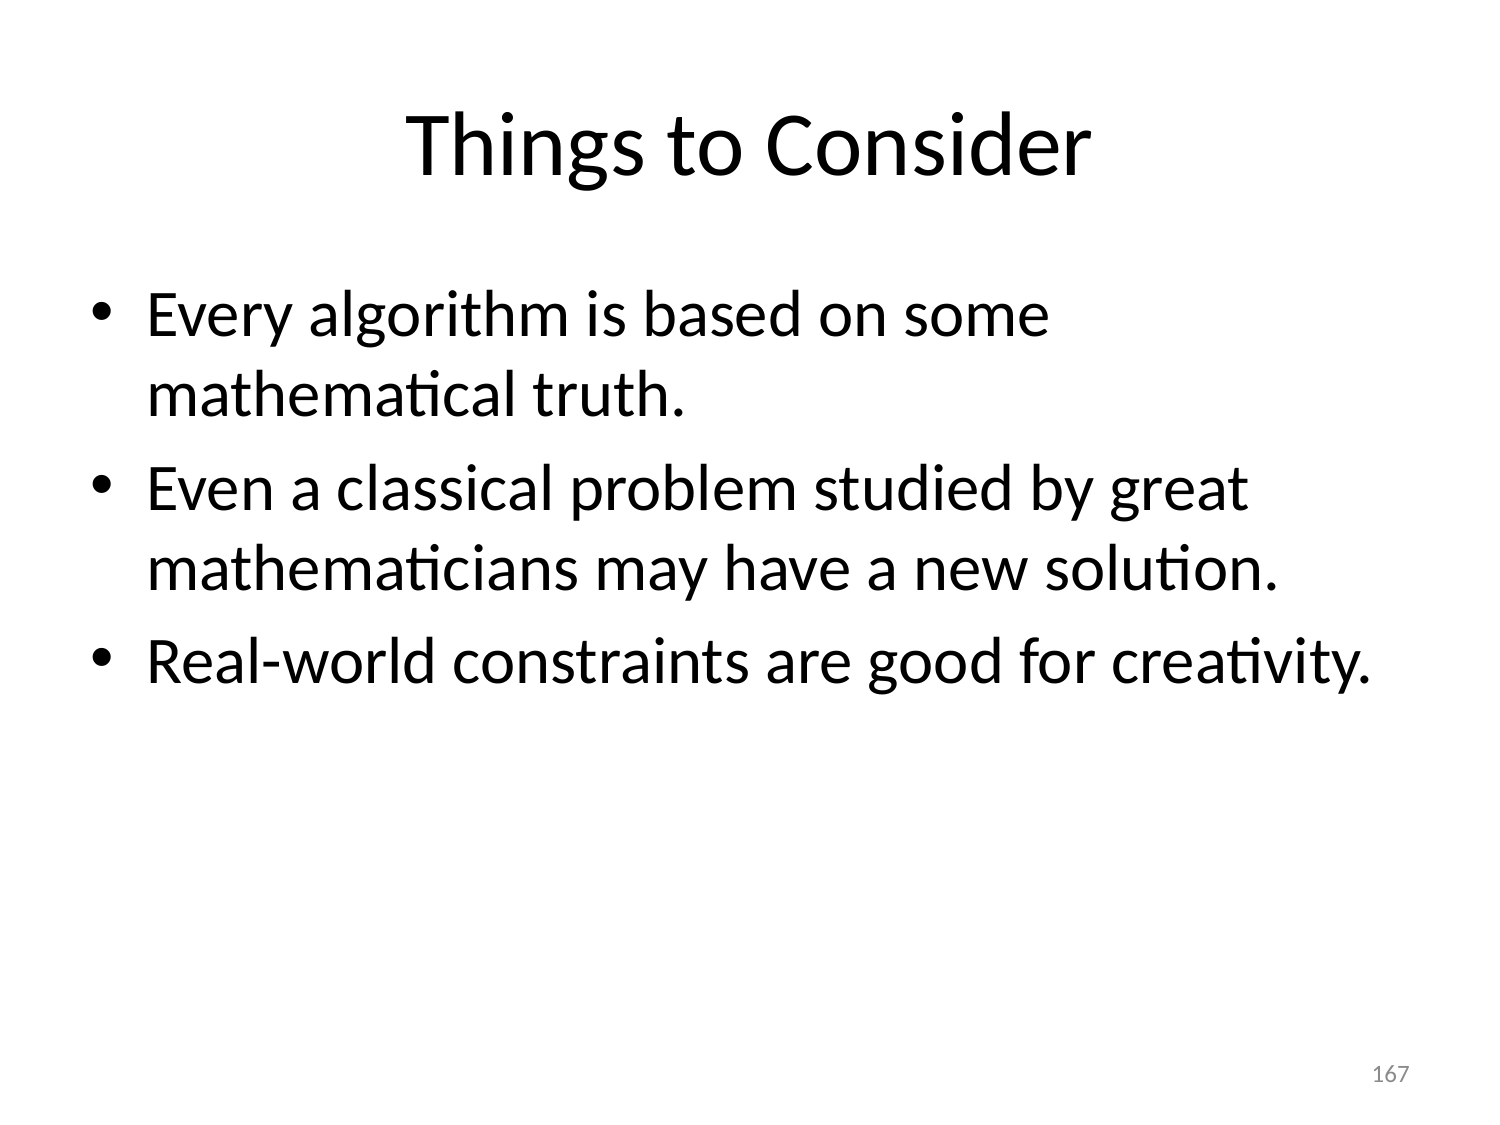

# Things to Consider
Every algorithm is based on some mathematical truth.
Even a classical problem studied by great mathematicians may have a new solution.
Real-world constraints are good for creativity.
167